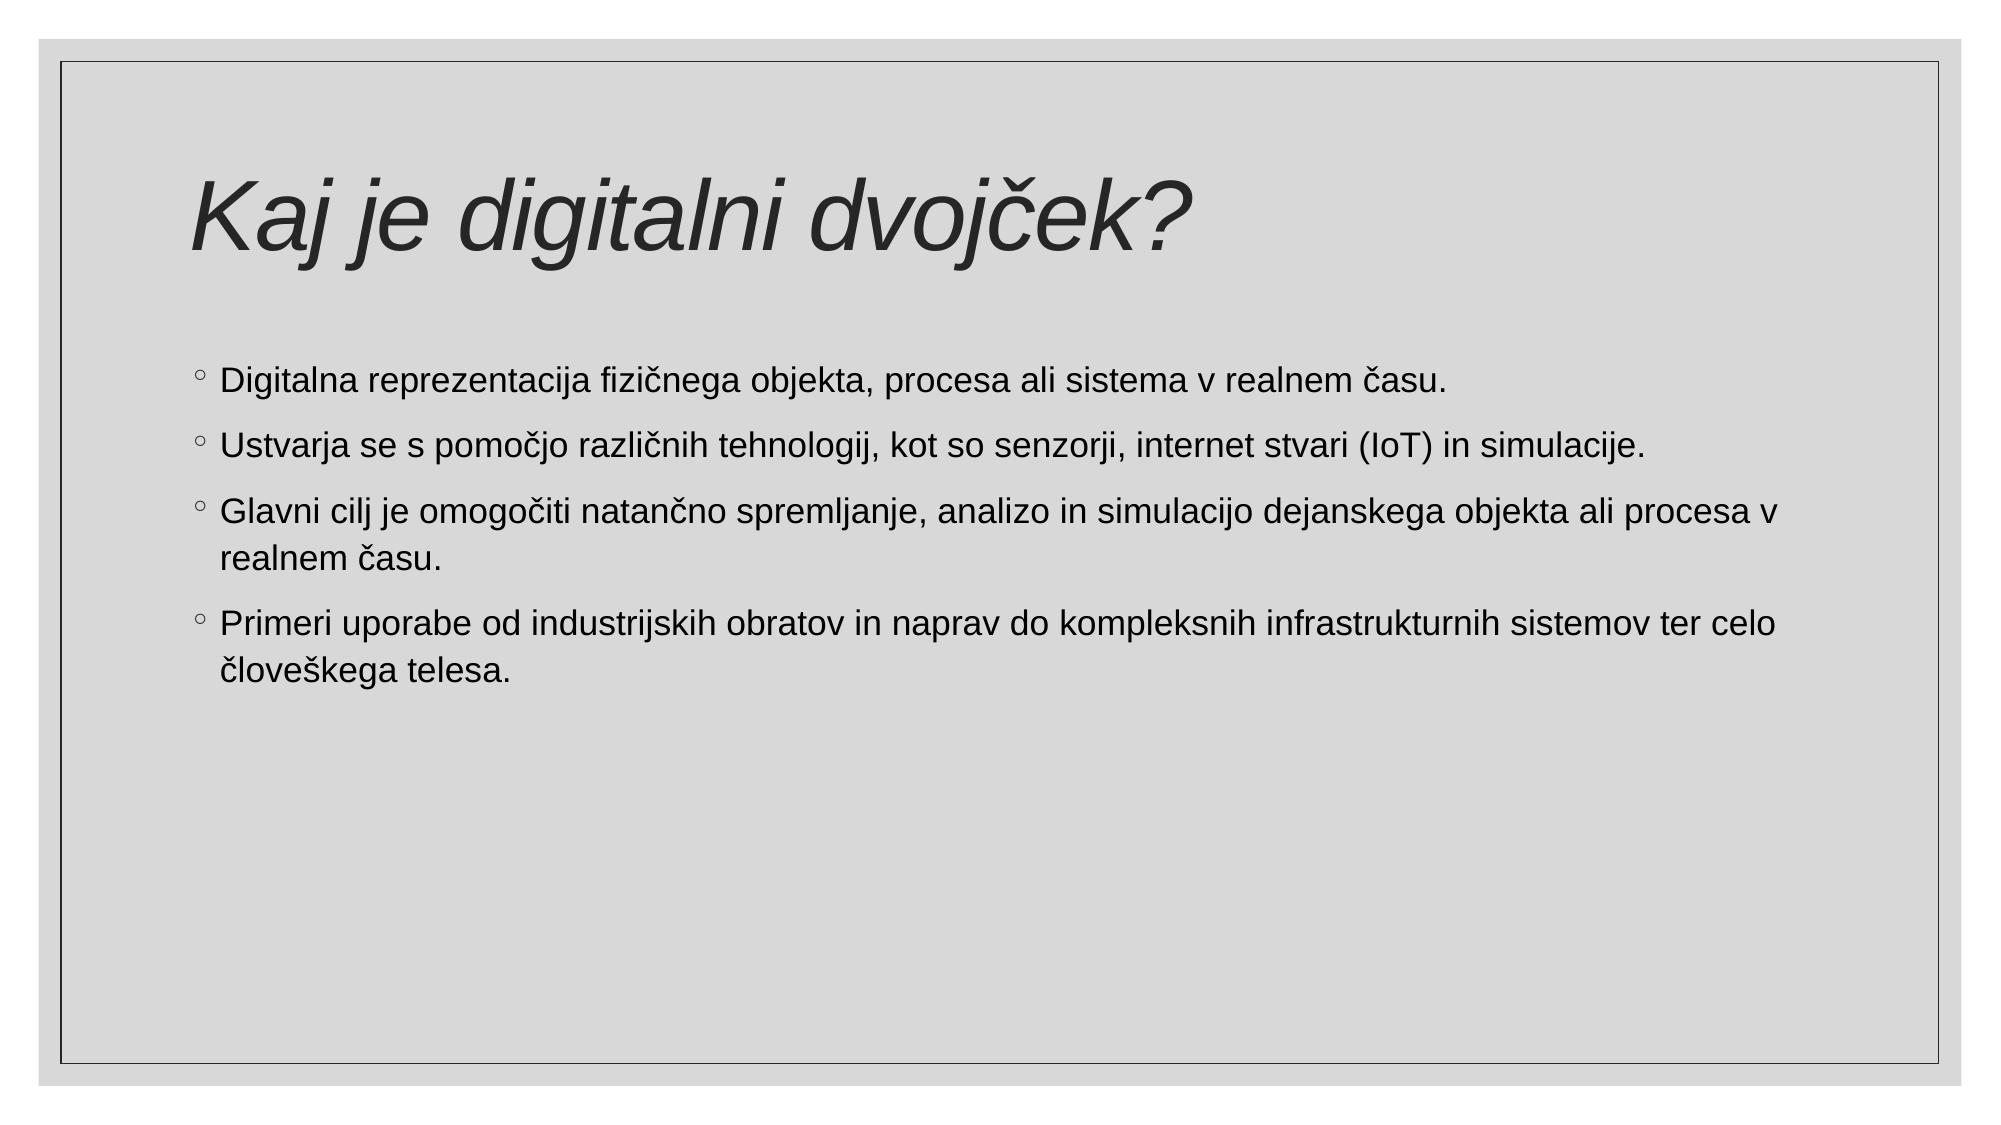

# Kaj je digitalni dvojček?
Digitalna reprezentacija fizičnega objekta, procesa ali sistema v realnem času.
Ustvarja se s pomočjo različnih tehnologij, kot so senzorji, internet stvari (IoT) in simulacije.
Glavni cilj je omogočiti natančno spremljanje, analizo in simulacijo dejanskega objekta ali procesa v realnem času.
Primeri uporabe od industrijskih obratov in naprav do kompleksnih infrastrukturnih sistemov ter celo človeškega telesa.